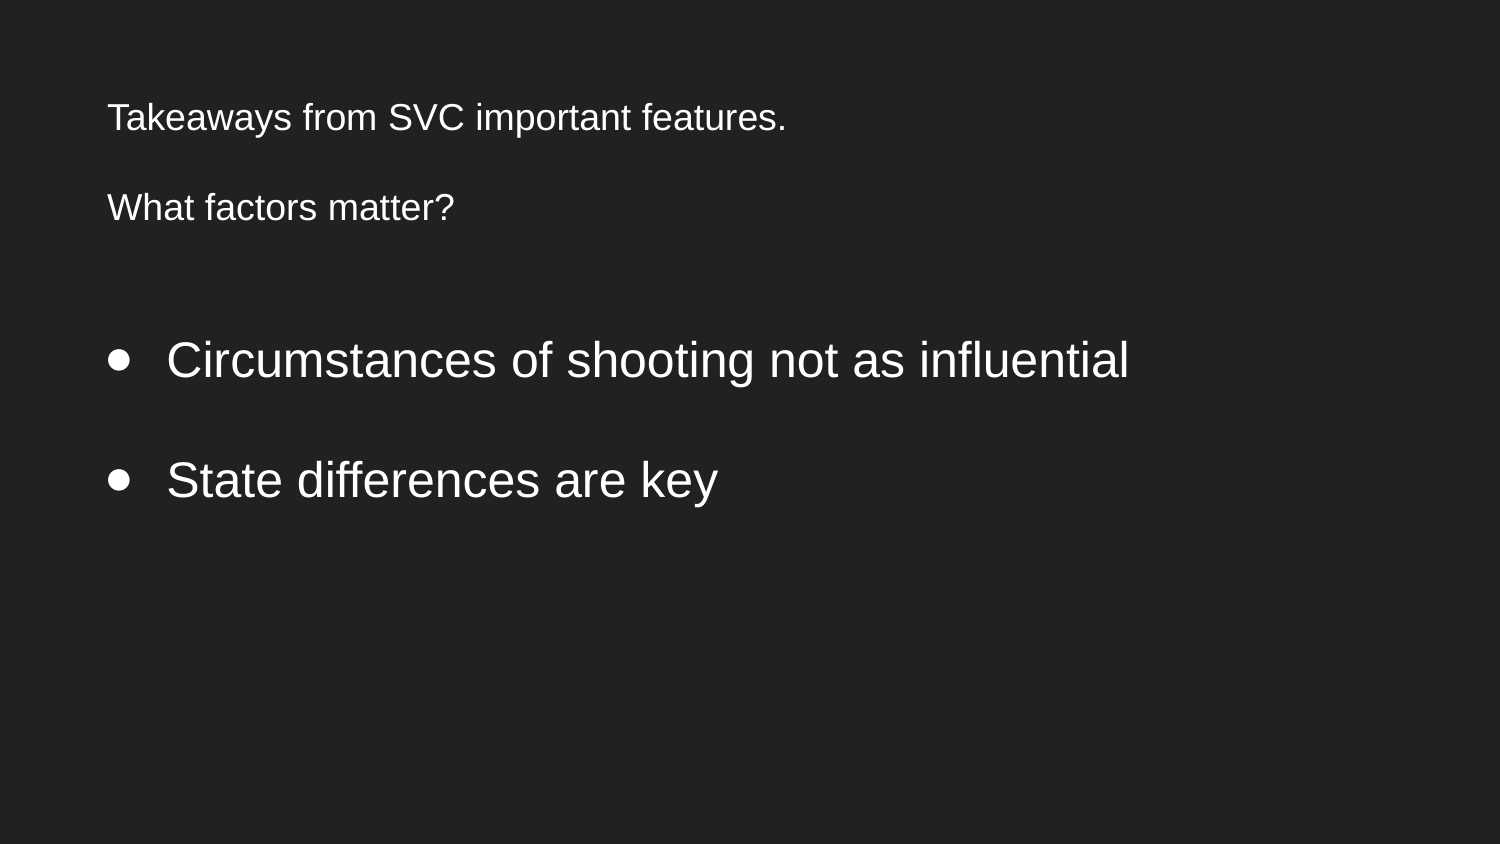

# Takeaways from SVC important features.

What factors matter?
Circumstances of shooting not as influential

State differences are key